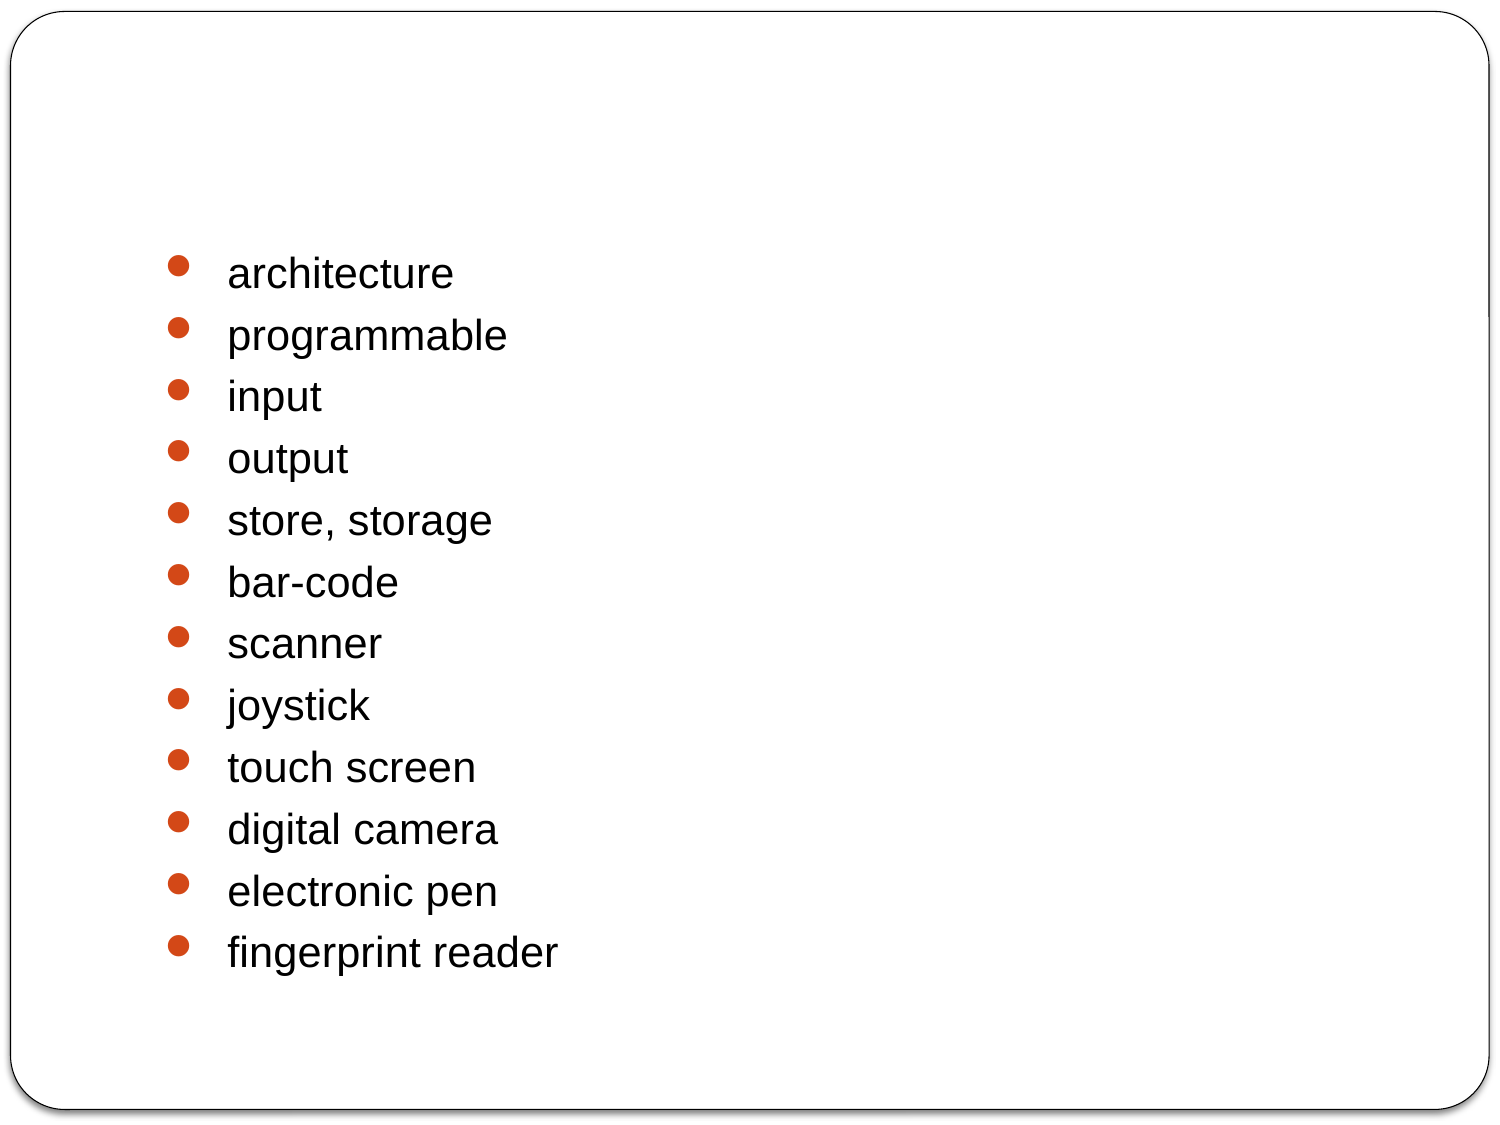

architecture
  programmable
  input
  output
  store, storage
  bar-code
  scanner
  joystick
  touch screen
  digital camera
  electronic pen
  fingerprint reader